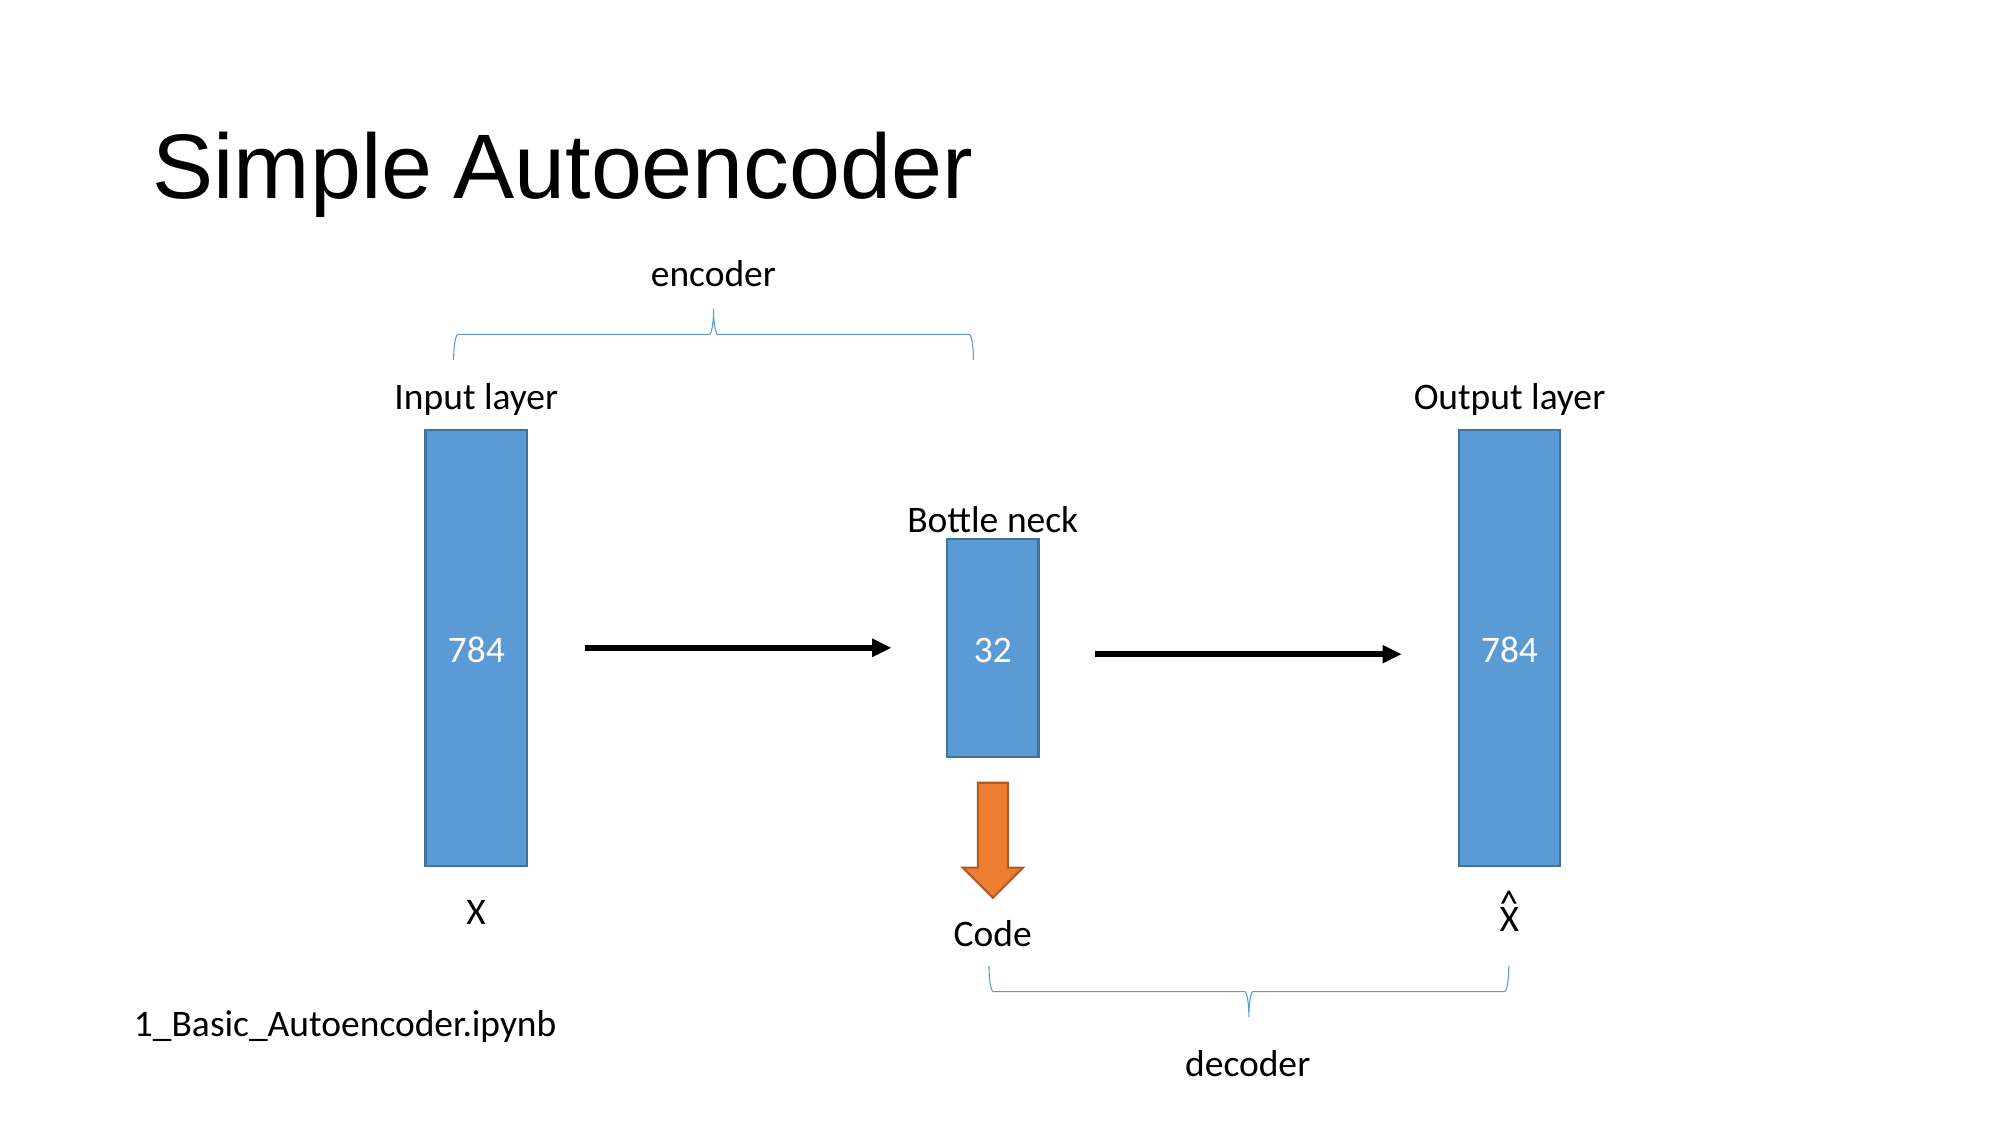

# Simple Autoencoder

encoder
Input layer
Output layer
784
784
Bottle neck
32

^
X
X
Code

1_Basic_Autoencoder.ipynb
decoder